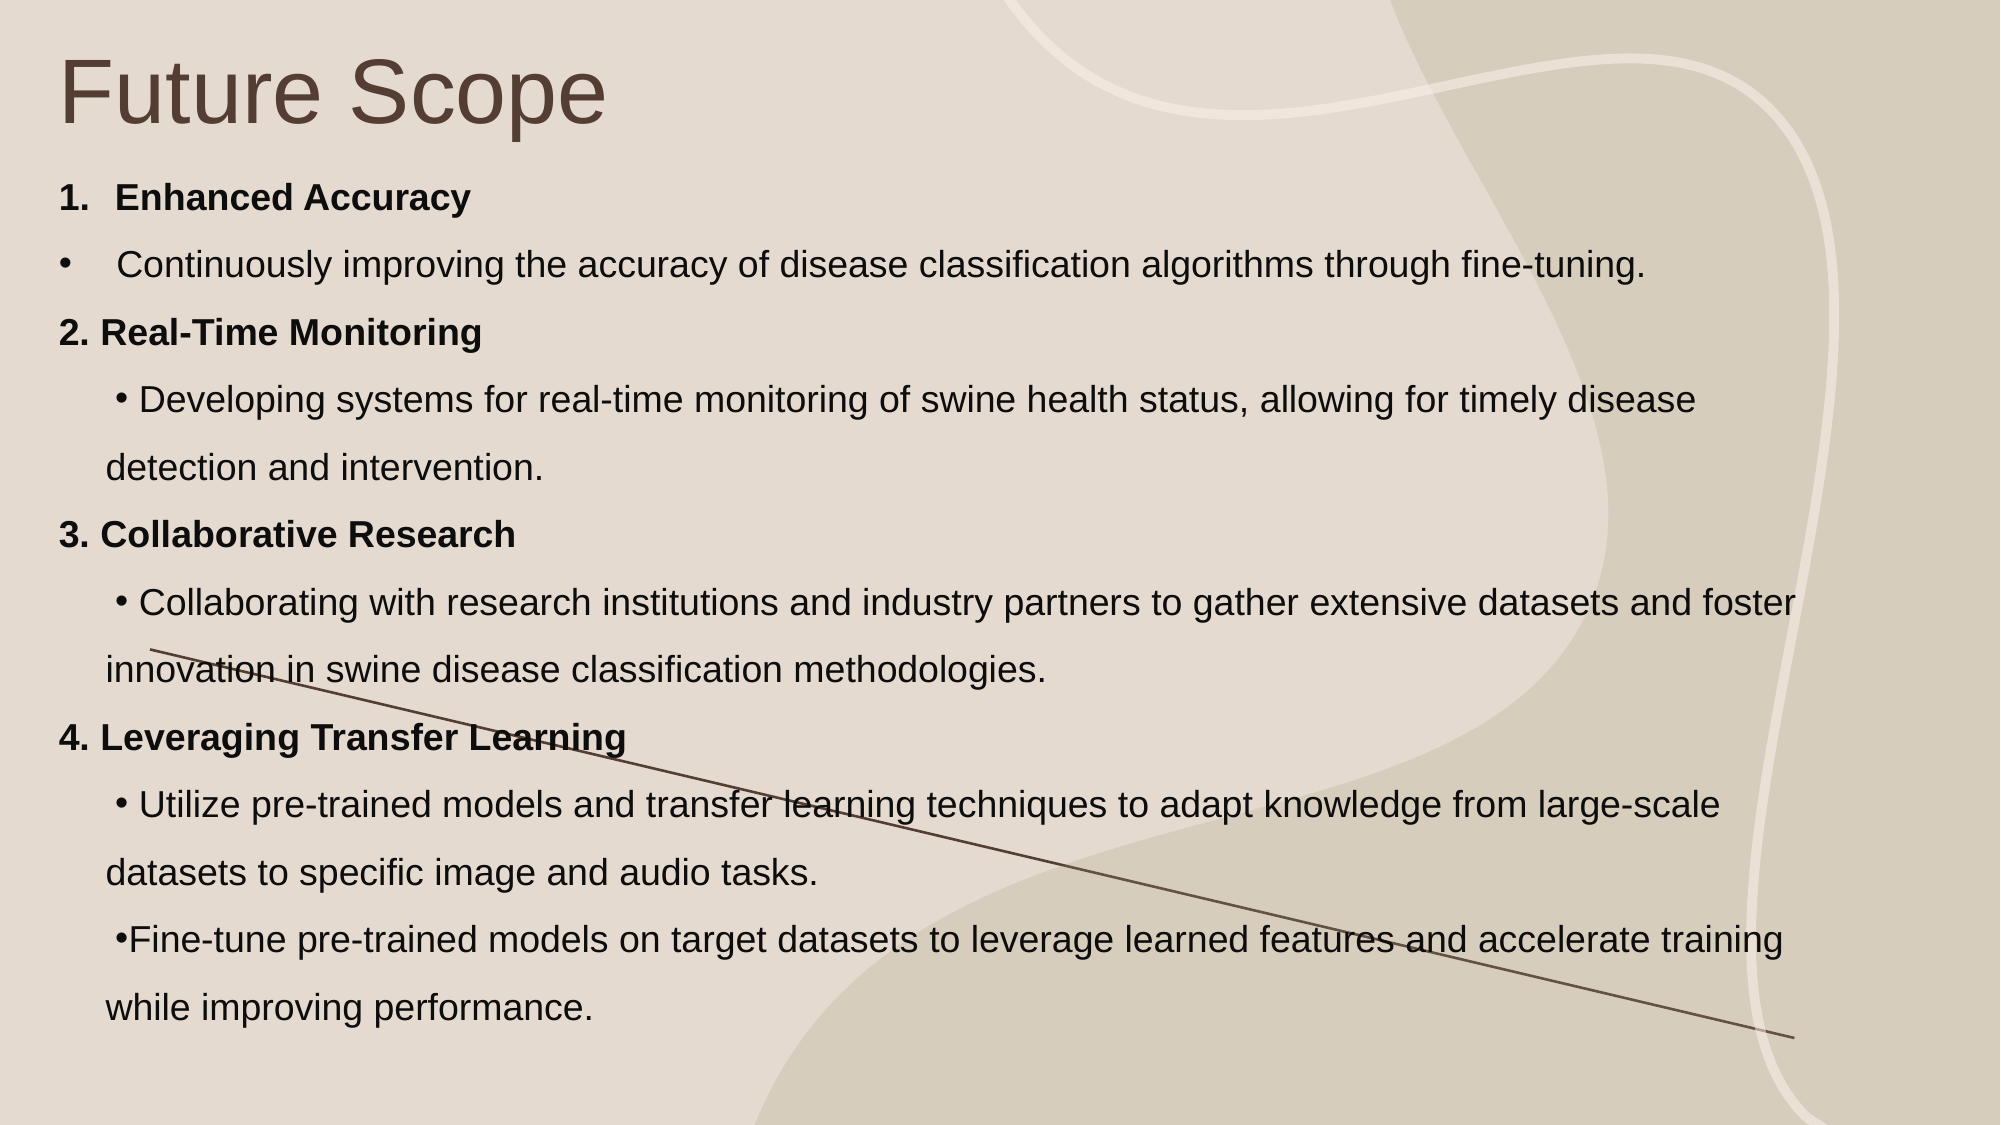

# Future Scope
Enhanced Accuracy
 Continuously improving the accuracy of disease classification algorithms through fine-tuning.
2. Real-Time Monitoring
 Developing systems for real-time monitoring of swine health status, allowing for timely disease detection and intervention.
3. Collaborative Research
 Collaborating with research institutions and industry partners to gather extensive datasets and foster innovation in swine disease classification methodologies.
4. Leveraging Transfer Learning
 Utilize pre-trained models and transfer learning techniques to adapt knowledge from large-scale datasets to specific image and audio tasks.
Fine-tune pre-trained models on target datasets to leverage learned features and accelerate training while improving performance.